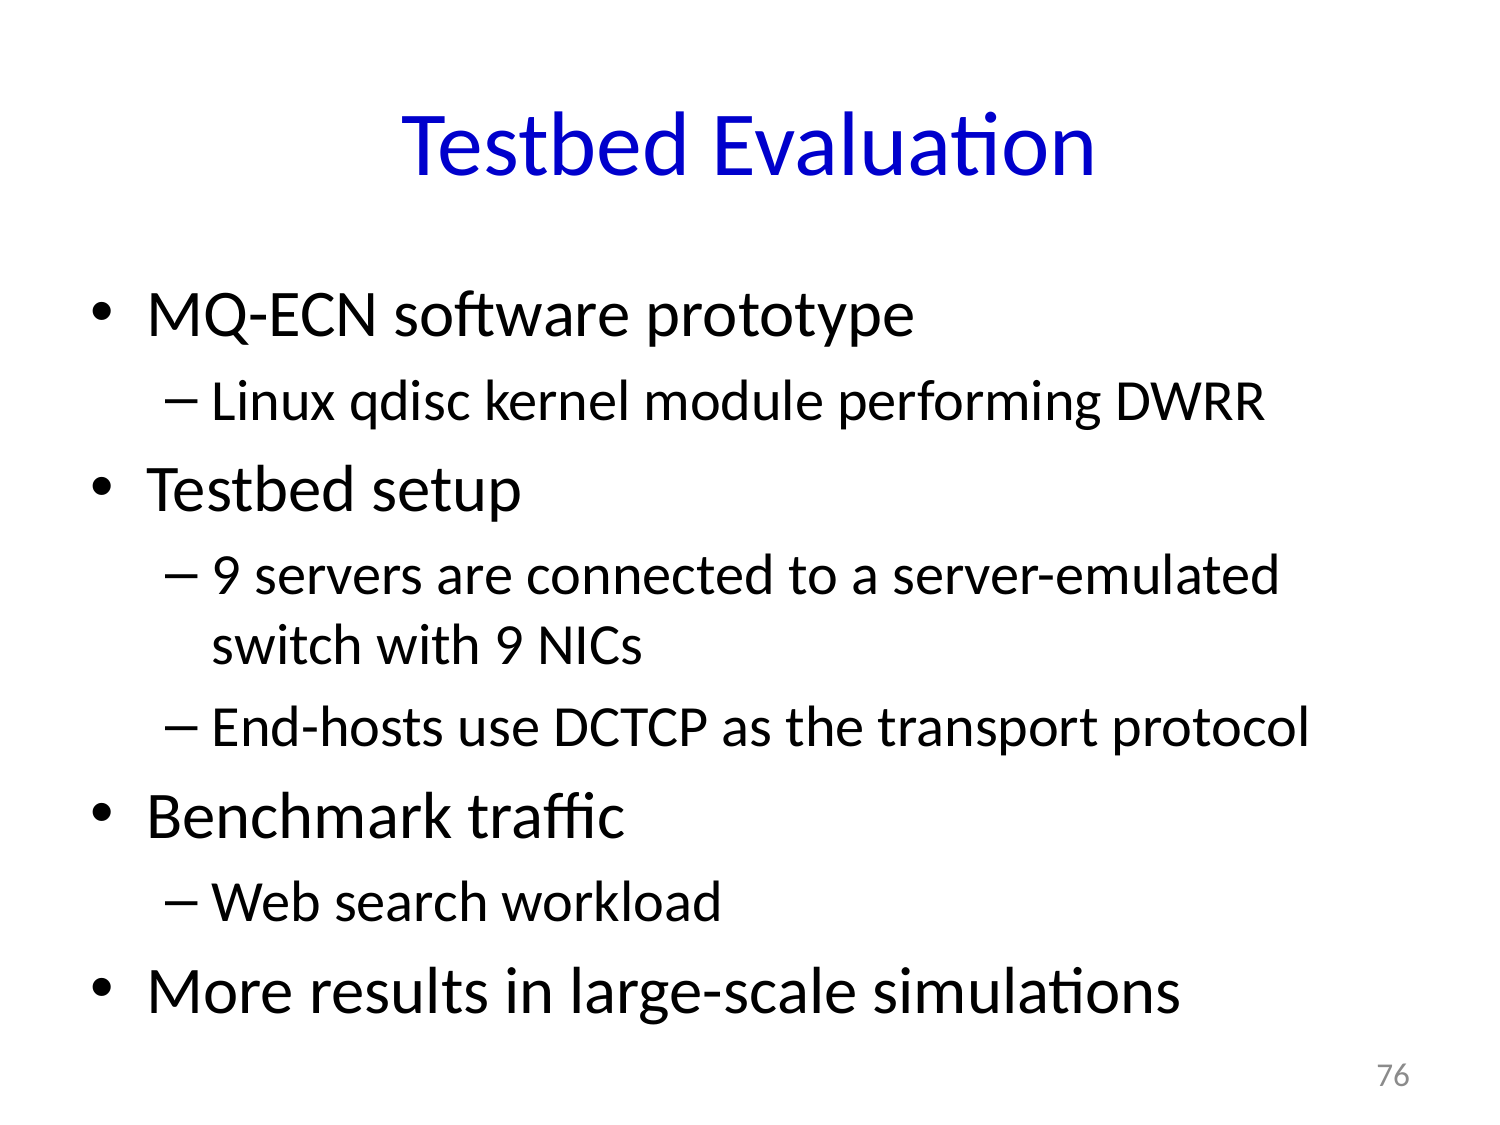

# Testbed Evaluation
MQ-ECN software prototype
Linux qdisc kernel module performing DWRR
Testbed setup
9 servers are connected to a server-emulated switch with 9 NICs
End-hosts use DCTCP as the transport protocol
Benchmark traffic
Web search workload
More results in large-scale simulations
76